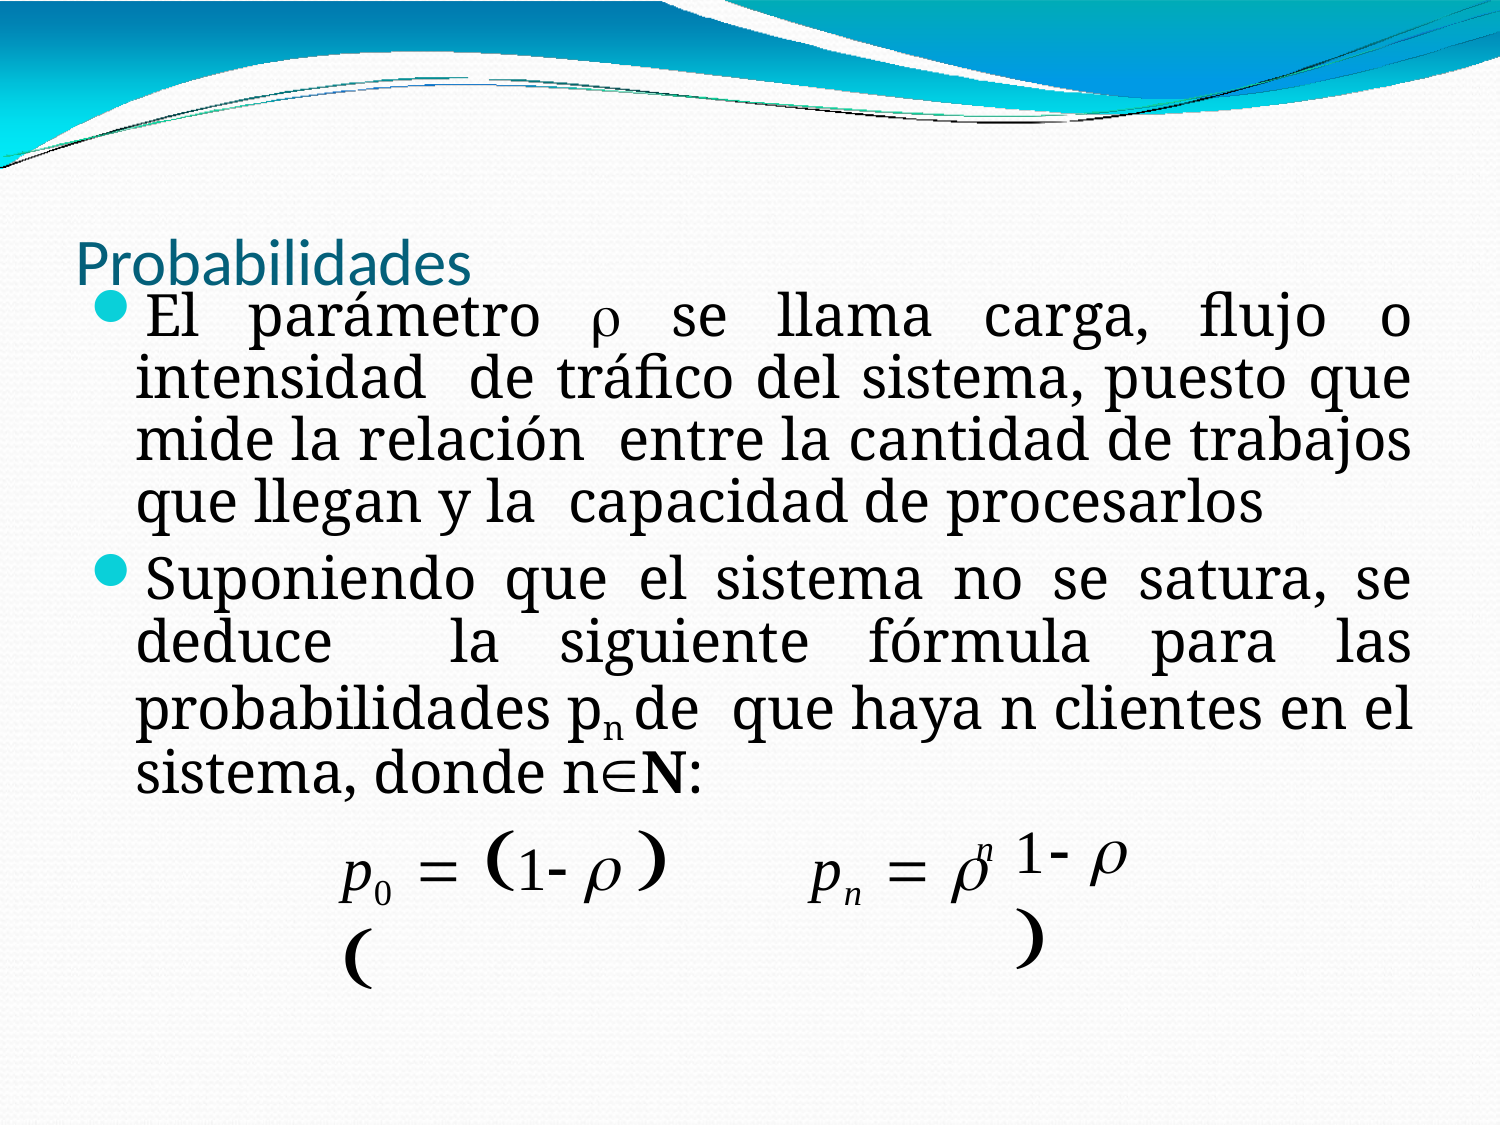

# Probabilidades
El parámetro ρ se llama carga, flujo o intensidad  de tráfico del sistema, puesto que mide la relación  entre la cantidad de trabajos que llegan y la  capacidad de procesarlos
Suponiendo que el sistema no se satura, se deduce  la siguiente fórmula para las probabilidades pn de  que haya n clientes en el sistema, donde n∈N:
p	= (1− ρ )	p	= ρ	(
1− ρ )
n
0	n